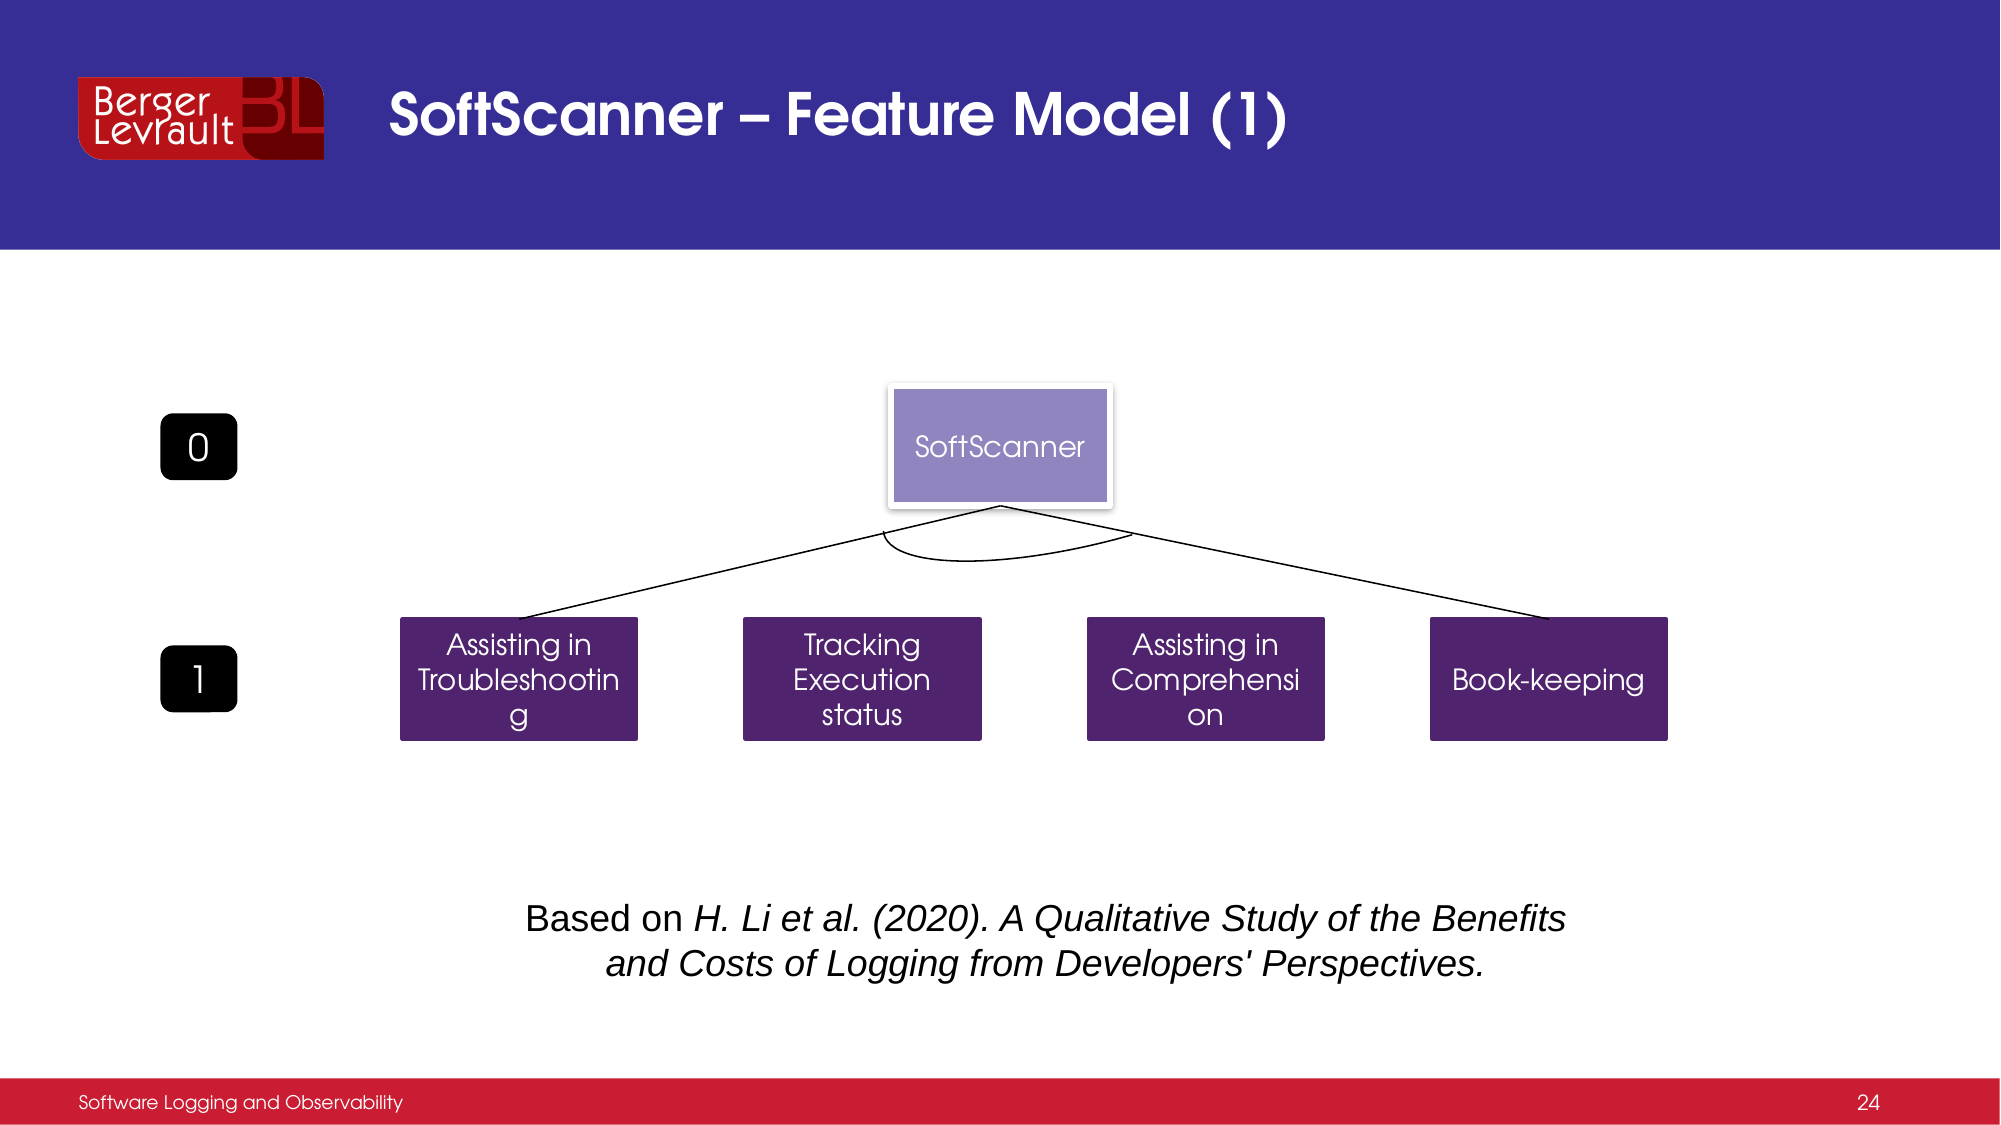

SoftScanner – Feature Model (1)
SoftScanner
0

Assisting in Troubleshooting
Tracking Execution status
Assisting in Comprehension
Book-keeping
1
Based on H. Li et al. (2020). A Qualitative Study of the Benefits and Costs of Logging from Developers' Perspectives.
Software Logging and Observability
24